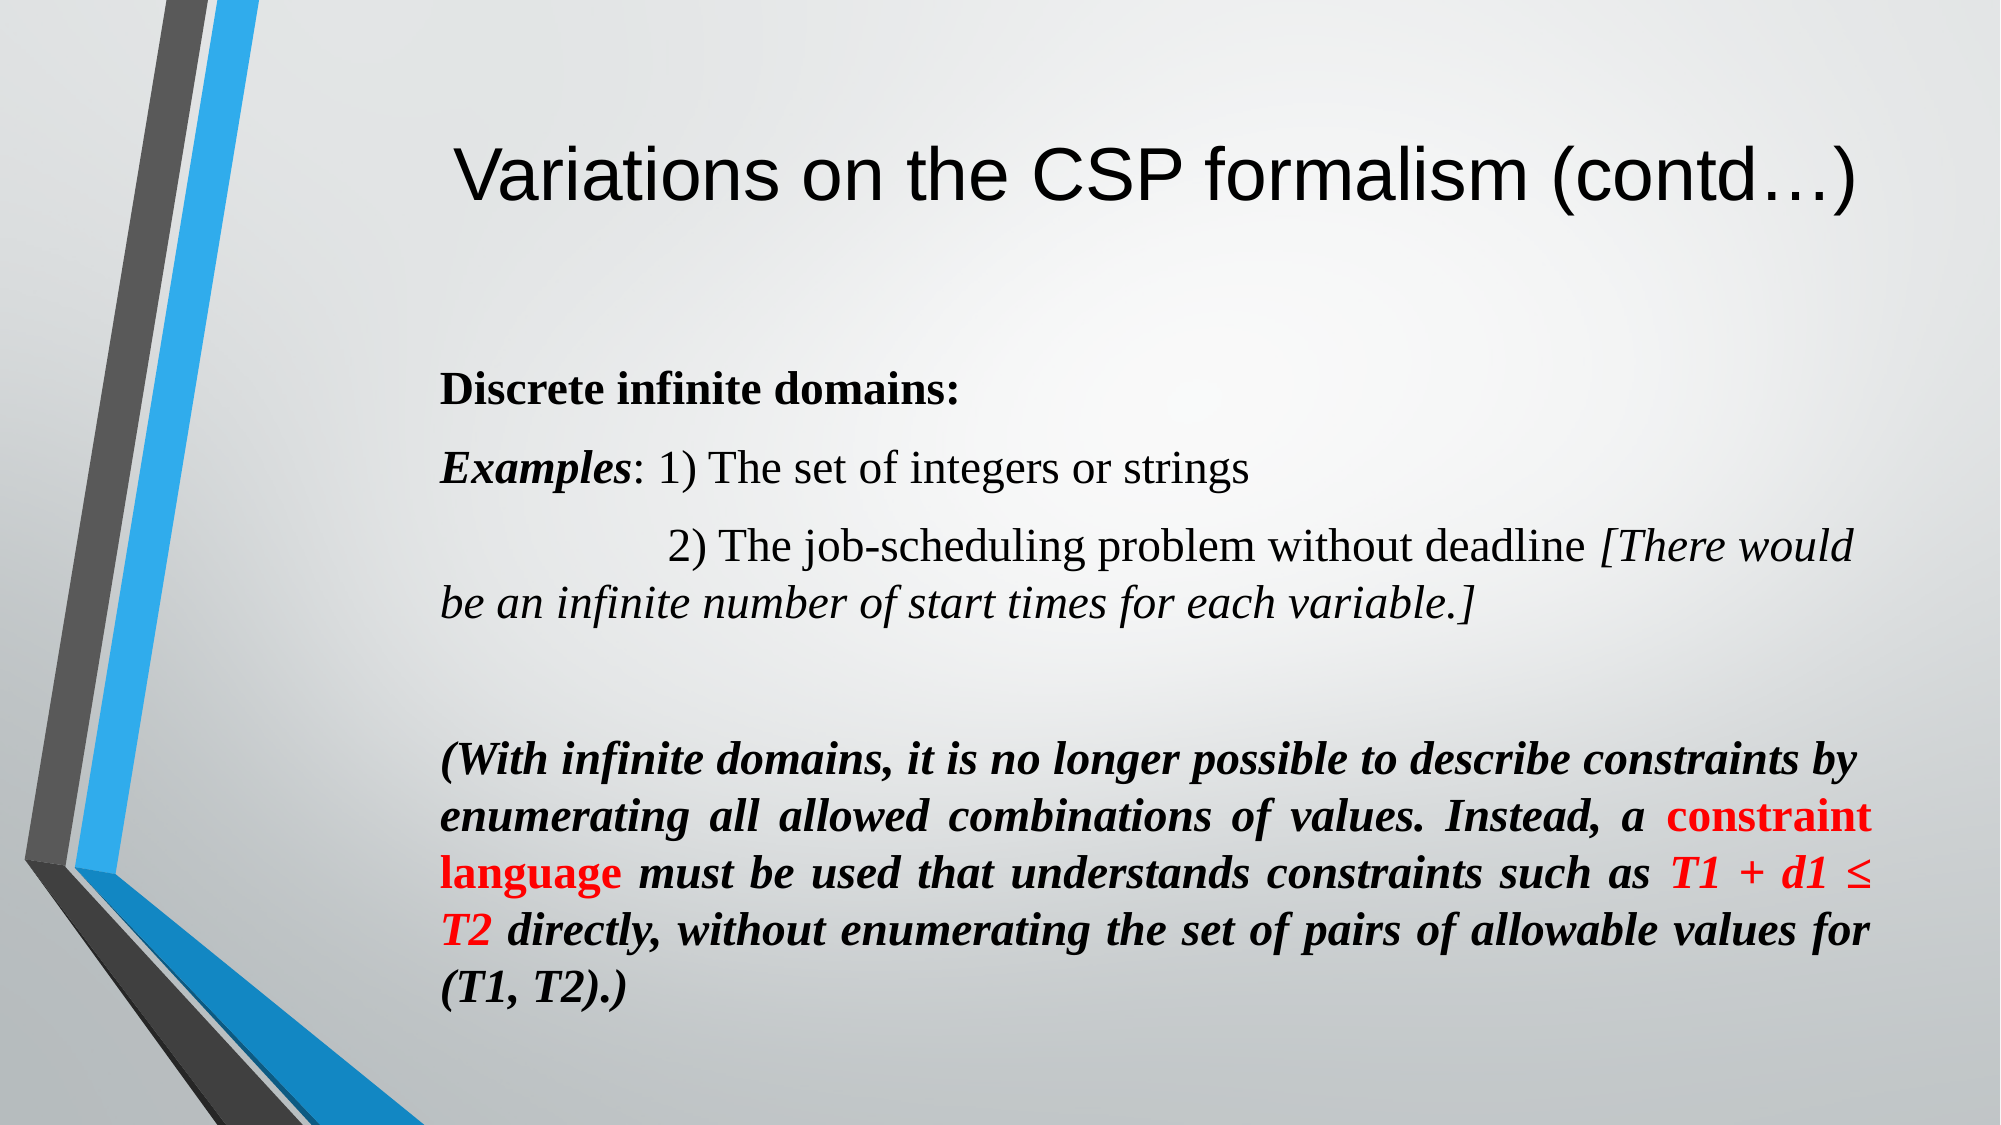

# Variations on the CSP formalism (contd…)
Discrete infinite domains:
Examples: 1) The set of integers or strings
                   2) The job-scheduling problem without deadline [There would be an infinite number of start times for each variable.]

(With infinite domains, it is no longer possible to describe constraints by  enumerating all allowed combinations of values. Instead, a constraint language must be used that understands constraints such as T1 + d1 ≤ T2 directly, without enumerating the set of pairs of allowable values for (T1, T2).)